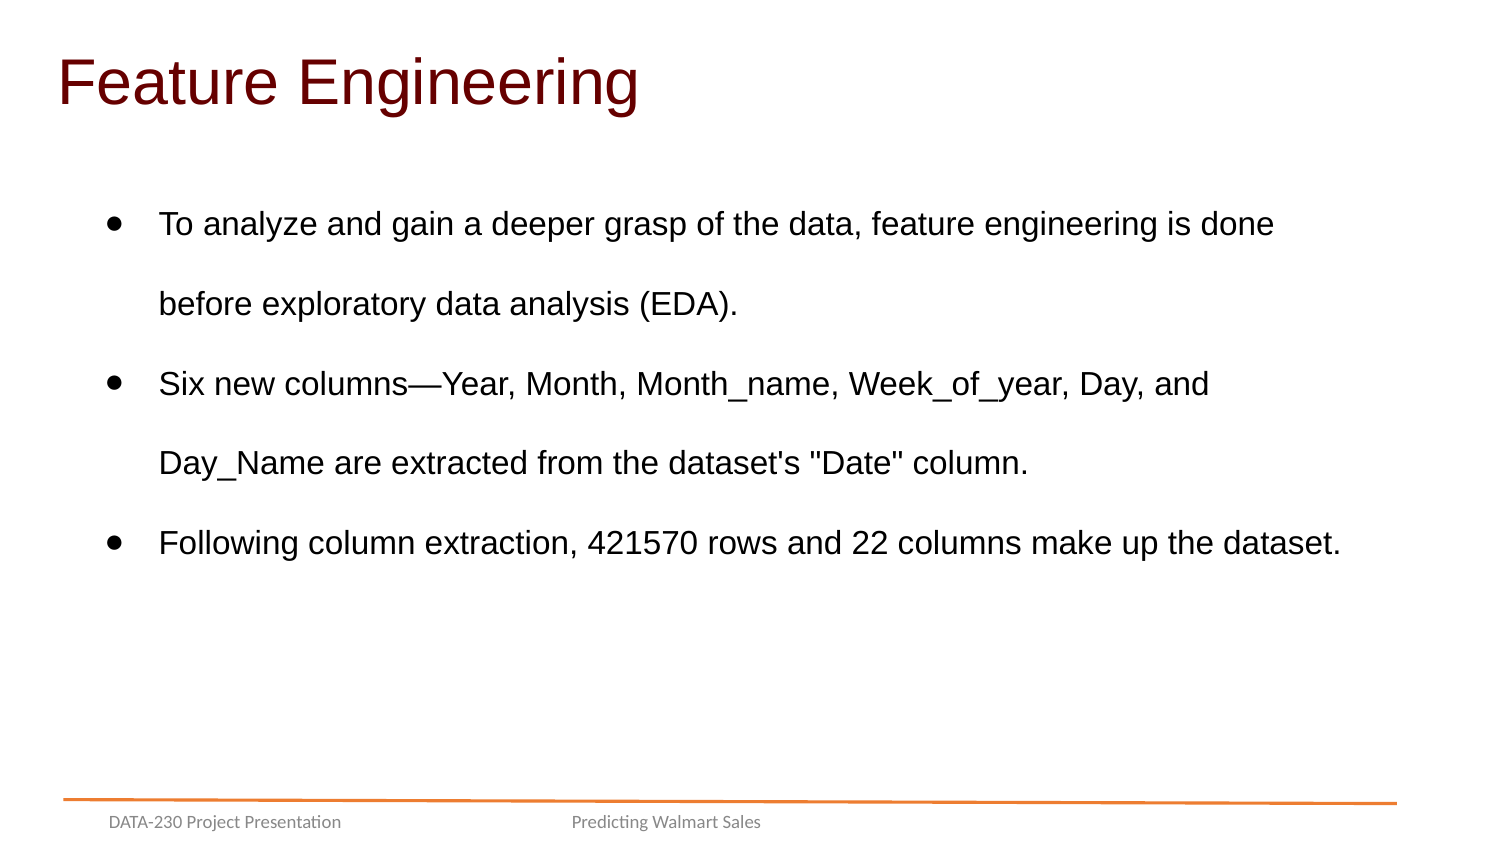

Feature Engineering
To analyze and gain a deeper grasp of the data, feature engineering is done before exploratory data analysis (EDA).
Six new columns—Year, Month, Month_name, Week_of_year, Day, and Day_Name are extracted from the dataset's "Date" column.
Following column extraction, 421570 rows and 22 columns make up the dataset.
DATA-230 Project Presentation
Predicting Walmart Sales